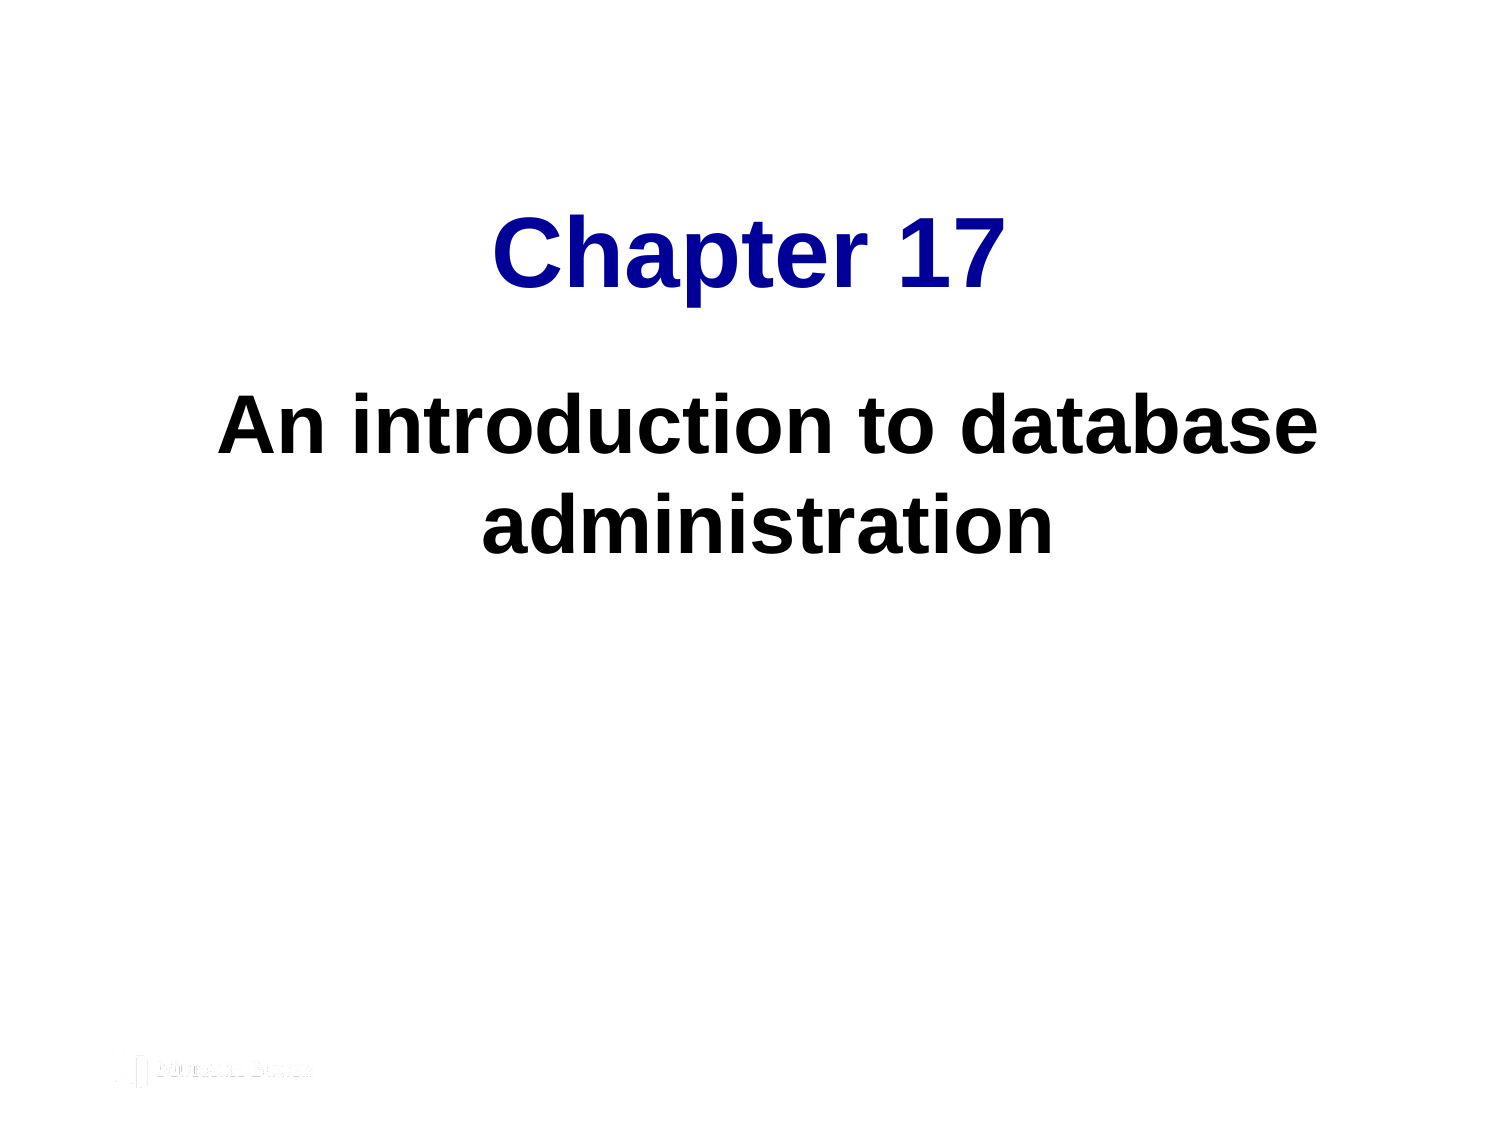

# Chapter 17
An introduction to database administration
© 2019, Mike Murach & Associates, Inc.

C17, Slide 265